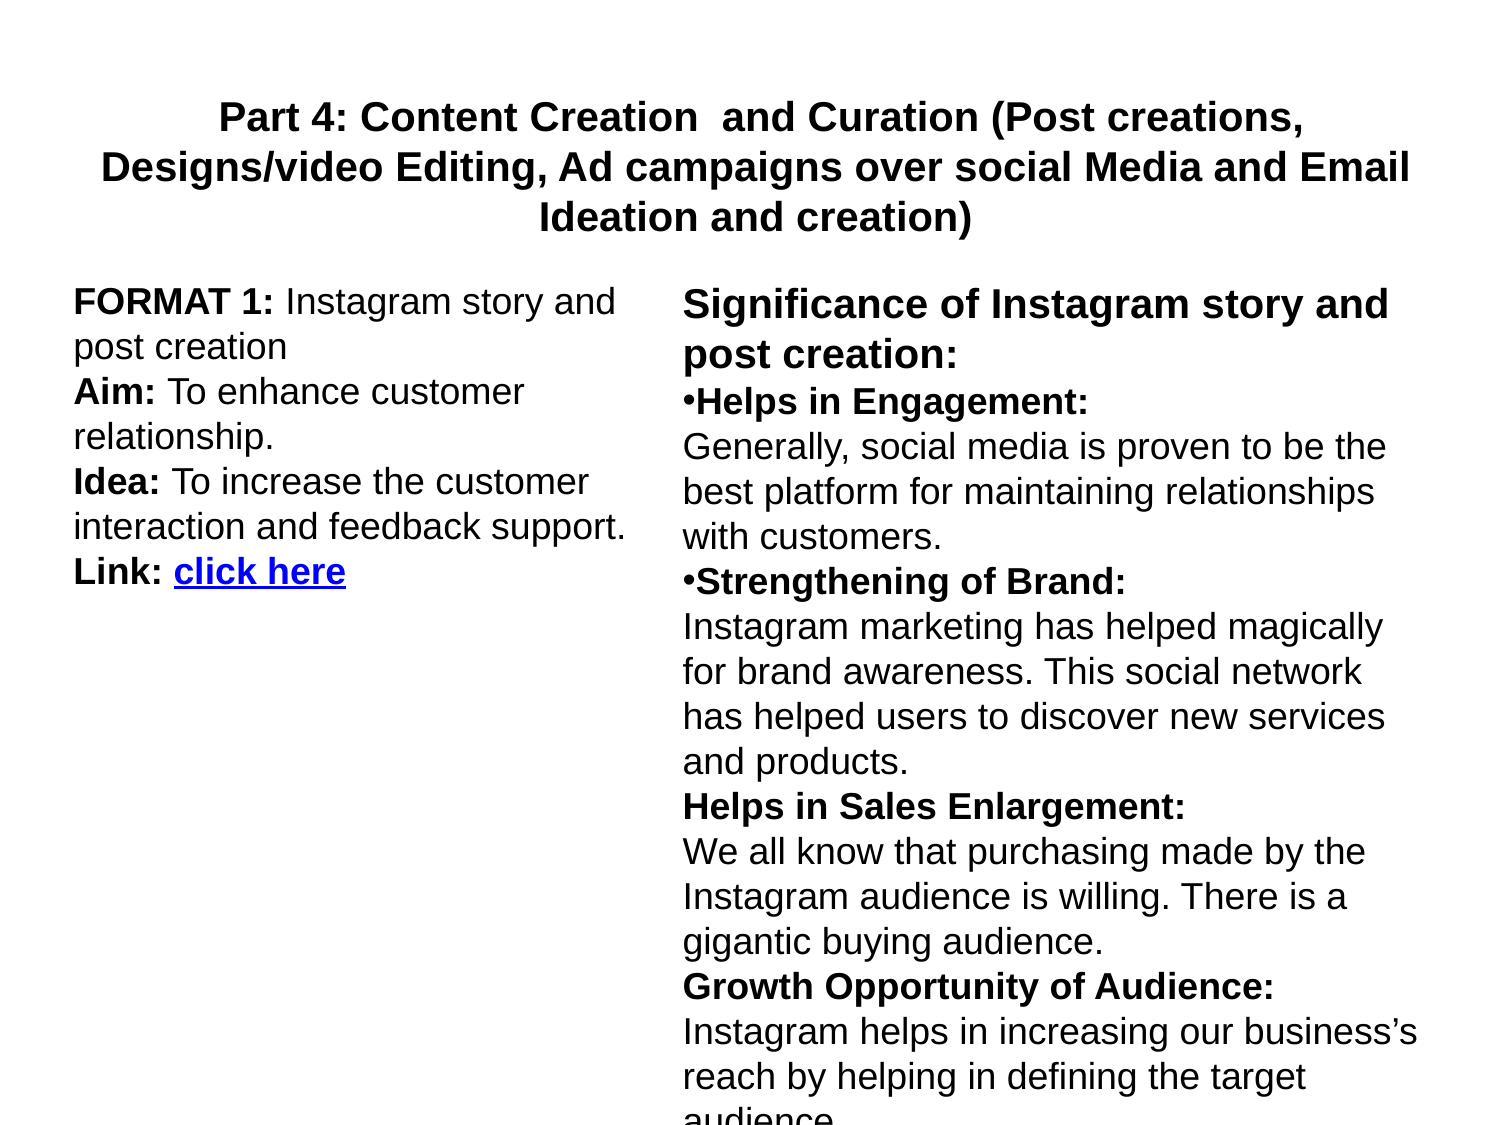

Part 4: Content Creation  and Curation (Post creations, Designs/video Editing, Ad campaigns over social Media and Email Ideation and creation)

FORMAT 1: Instagram story and post creation
Aim: To enhance customer relationship.
Idea: To increase the customer interaction and feedback support.
Link: click here
Significance of Instagram story and post creation:
Helps in Engagement:
Generally, social media is proven to be the best platform for maintaining relationships with customers.
Strengthening of Brand:
Instagram marketing has helped magically for brand awareness. This social network has helped users to discover new services and products.
Helps in Sales Enlargement:
We all know that purchasing made by the Instagram audience is willing. There is a gigantic buying audience.
Growth Opportunity of Audience:
Instagram helps in increasing our business’s reach by helping in defining the target audience.